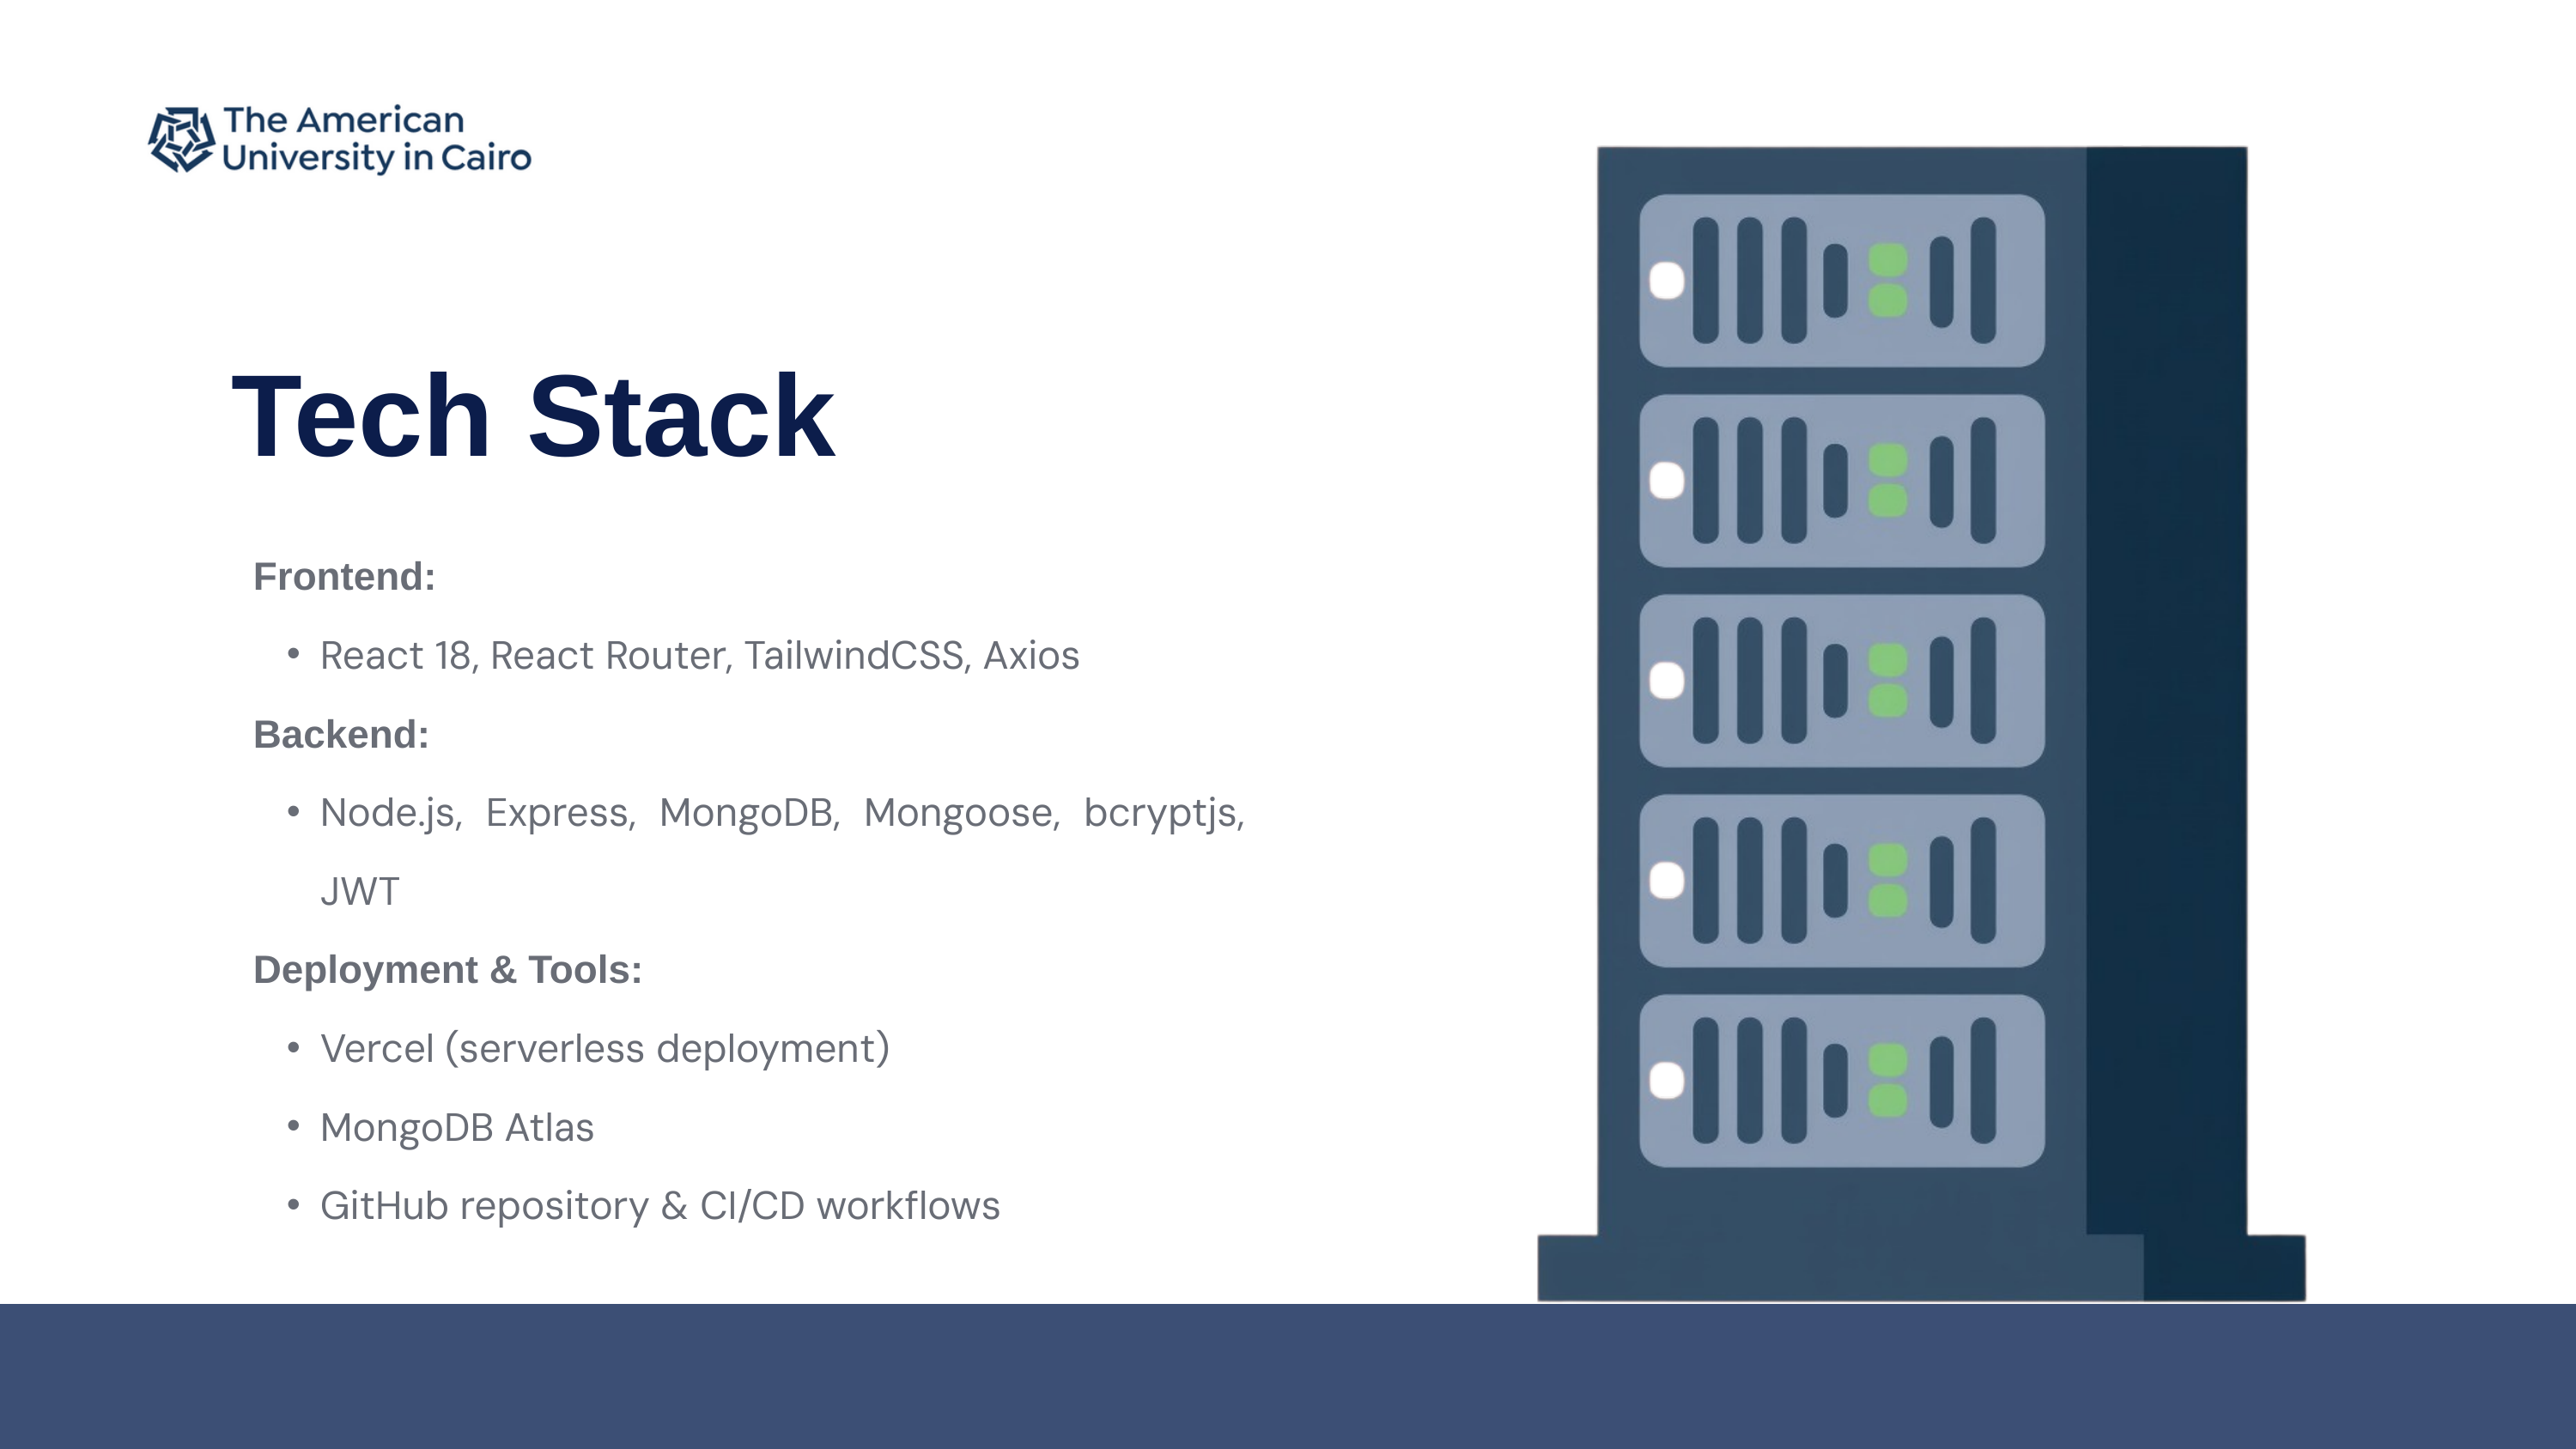

Tech Stack
Frontend:
React 18, React Router, TailwindCSS, Axios
Backend:
Node.js, Express, MongoDB, Mongoose, bcryptjs, JWT
Deployment & Tools:
Vercel (serverless deployment)
MongoDB Atlas
GitHub repository & CI/CD workflows